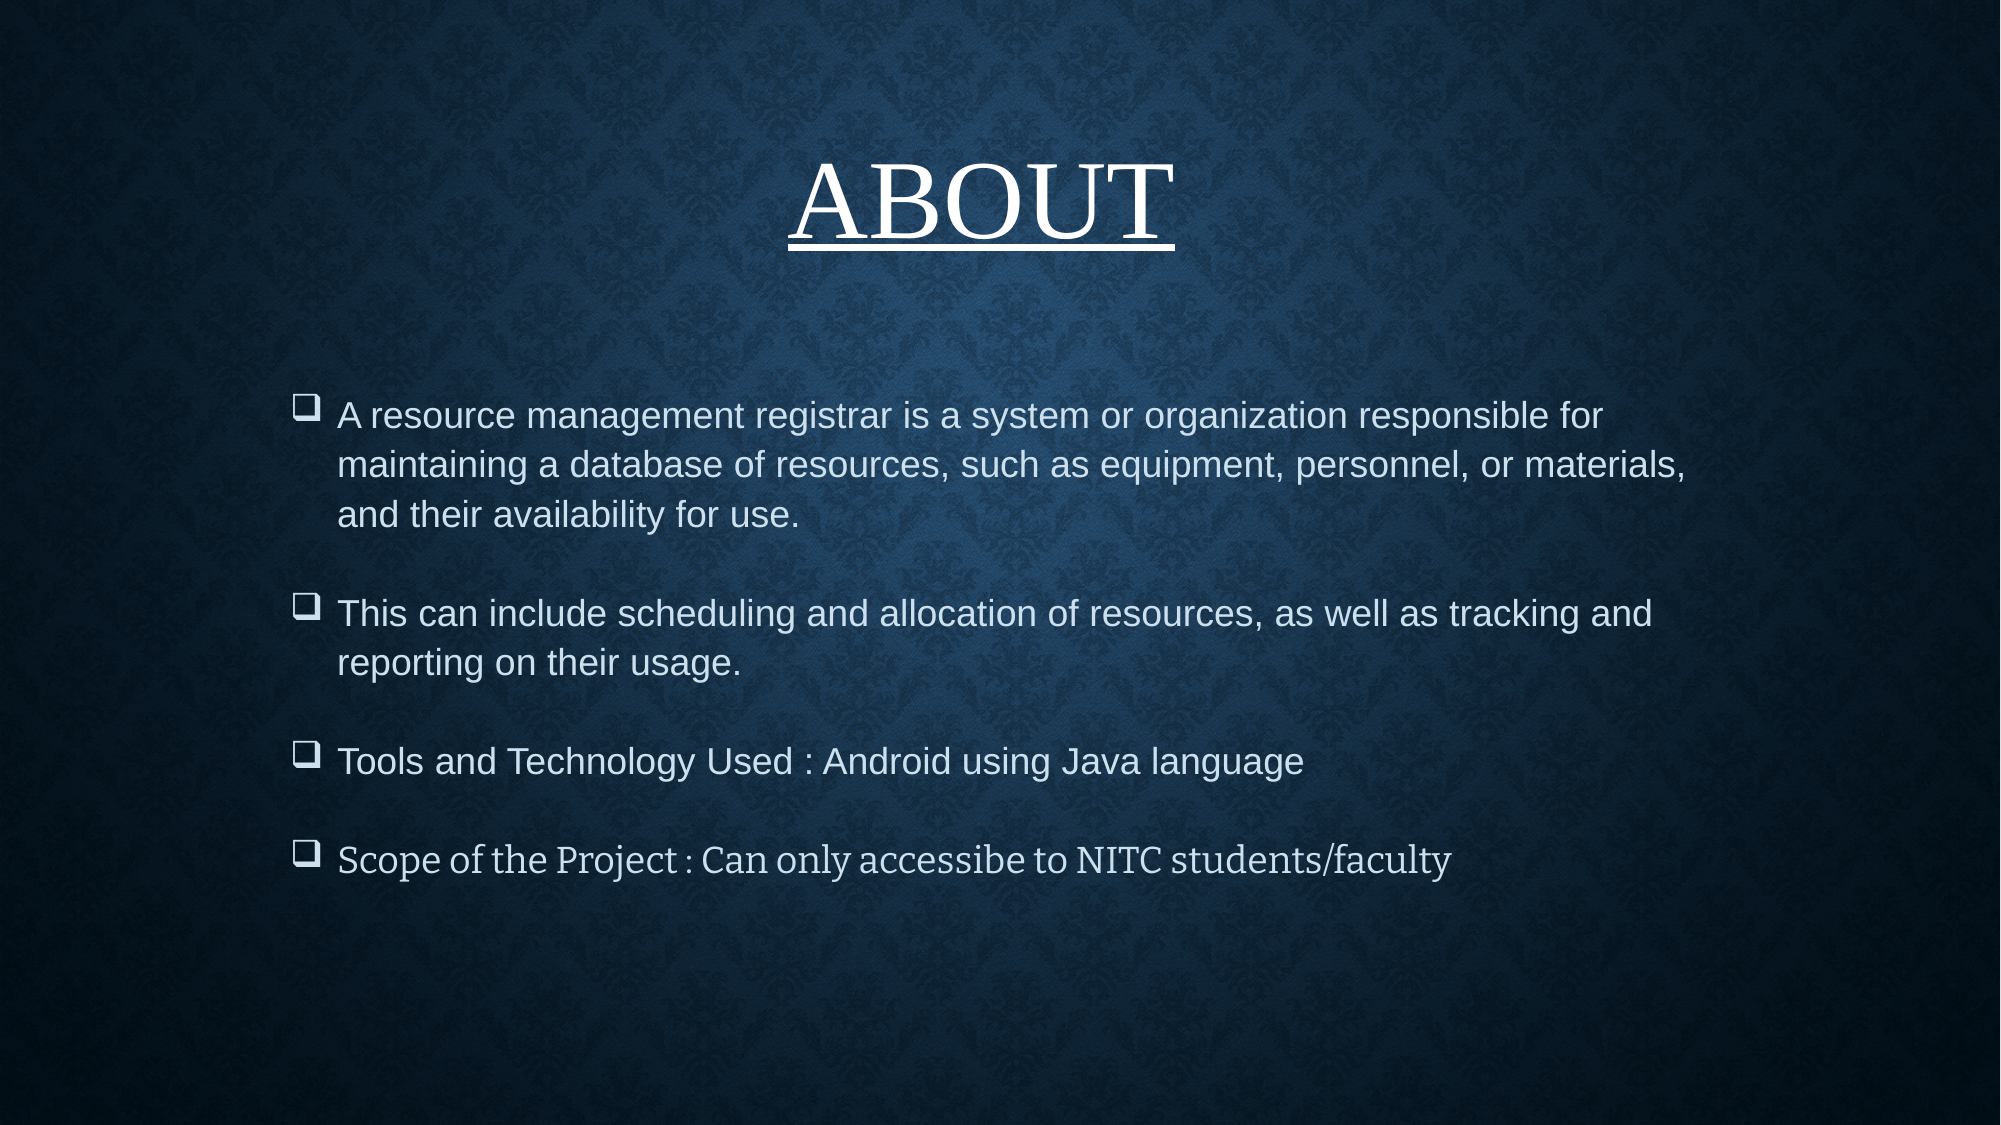

ABOUT

A resource management registrar is a system or organization responsible for maintaining a database of resources, such as equipment, personnel, or materials, and their availability for use.

This can include scheduling and allocation of resources, as well as tracking and reporting on their usage.

Tools and Technology Used : Android using Java language

Scope of the Project : Can only accessibe to NITC students/faculty